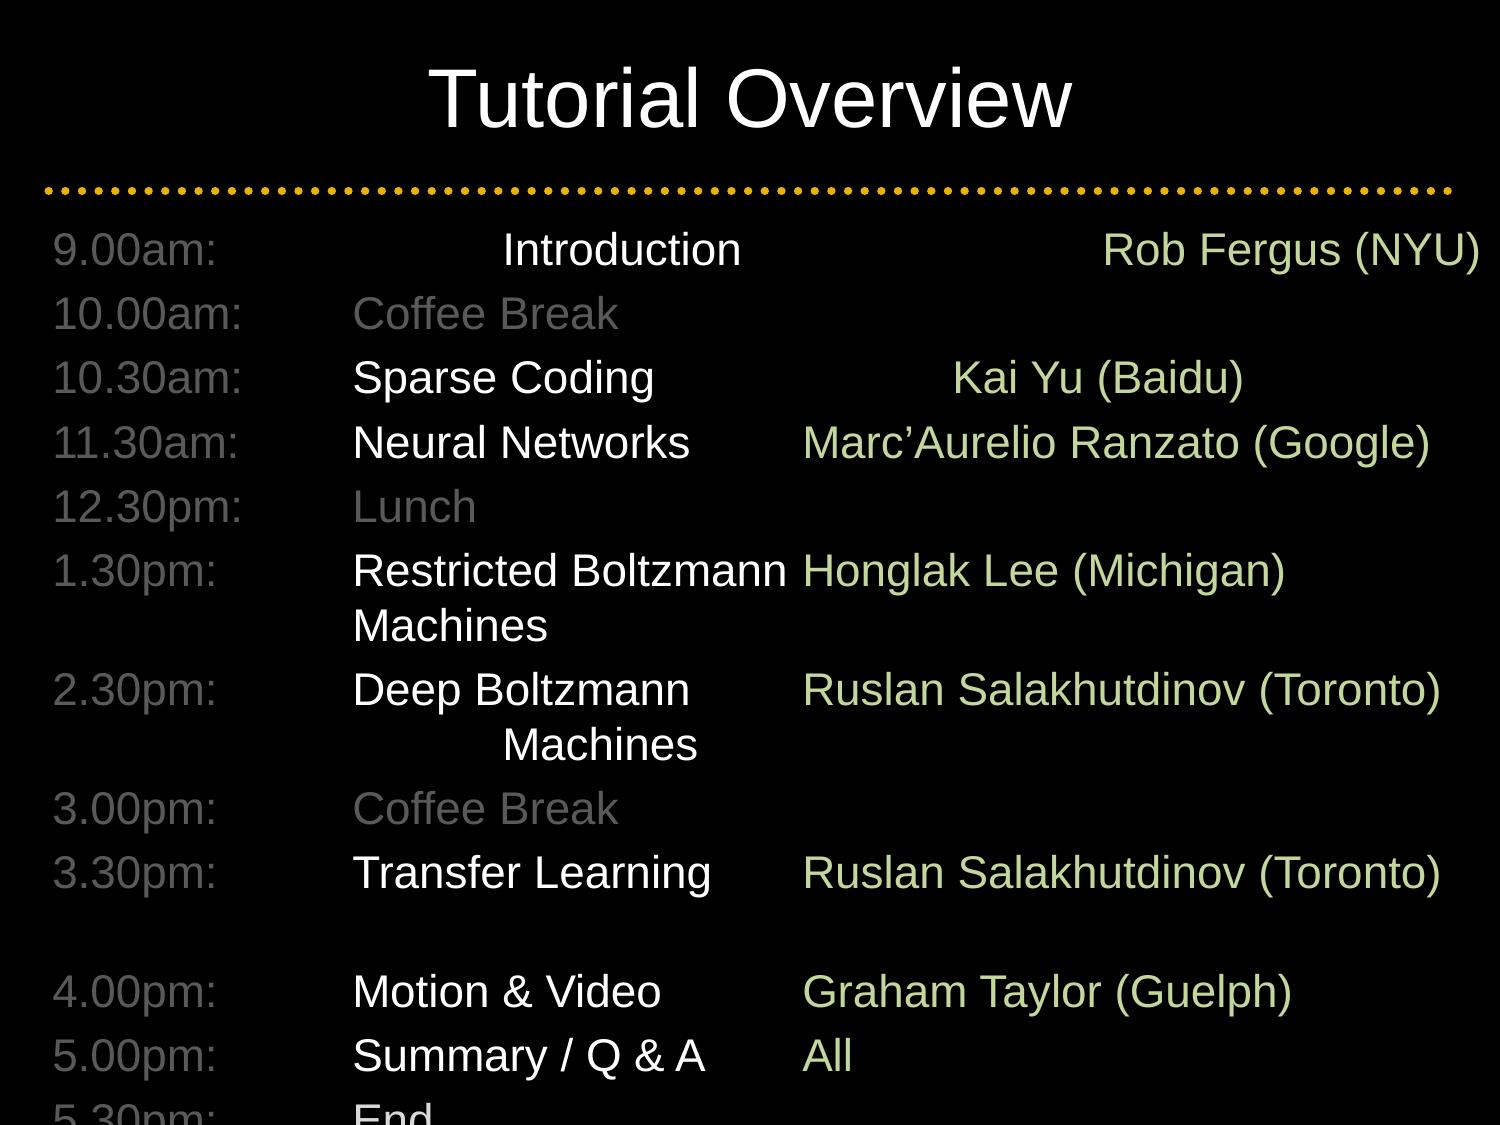

# Tutorial Overview
9.00am:		Introduction			Rob Fergus (NYU)
10.00am:	Coffee Break
10.30am:	Sparse Coding		Kai Yu (Baidu)
11.30am:	Neural Networks	Marc’Aurelio Ranzato (Google)
12.30pm:	Lunch
1.30pm:	Restricted Boltzmann 	Honglak Lee (Michigan)
		Machines
2.30pm:	Deep Boltzmann	Ruslan Salakhutdinov (Toronto)		   		Machines
3.00pm:	Coffee Break
3.30pm:	Transfer Learning 	Ruslan Salakhutdinov (Toronto)
4.00pm:	Motion & Video 	Graham Taylor (Guelph)
5.00pm:	Summary / Q & A	All
5.30pm:	End